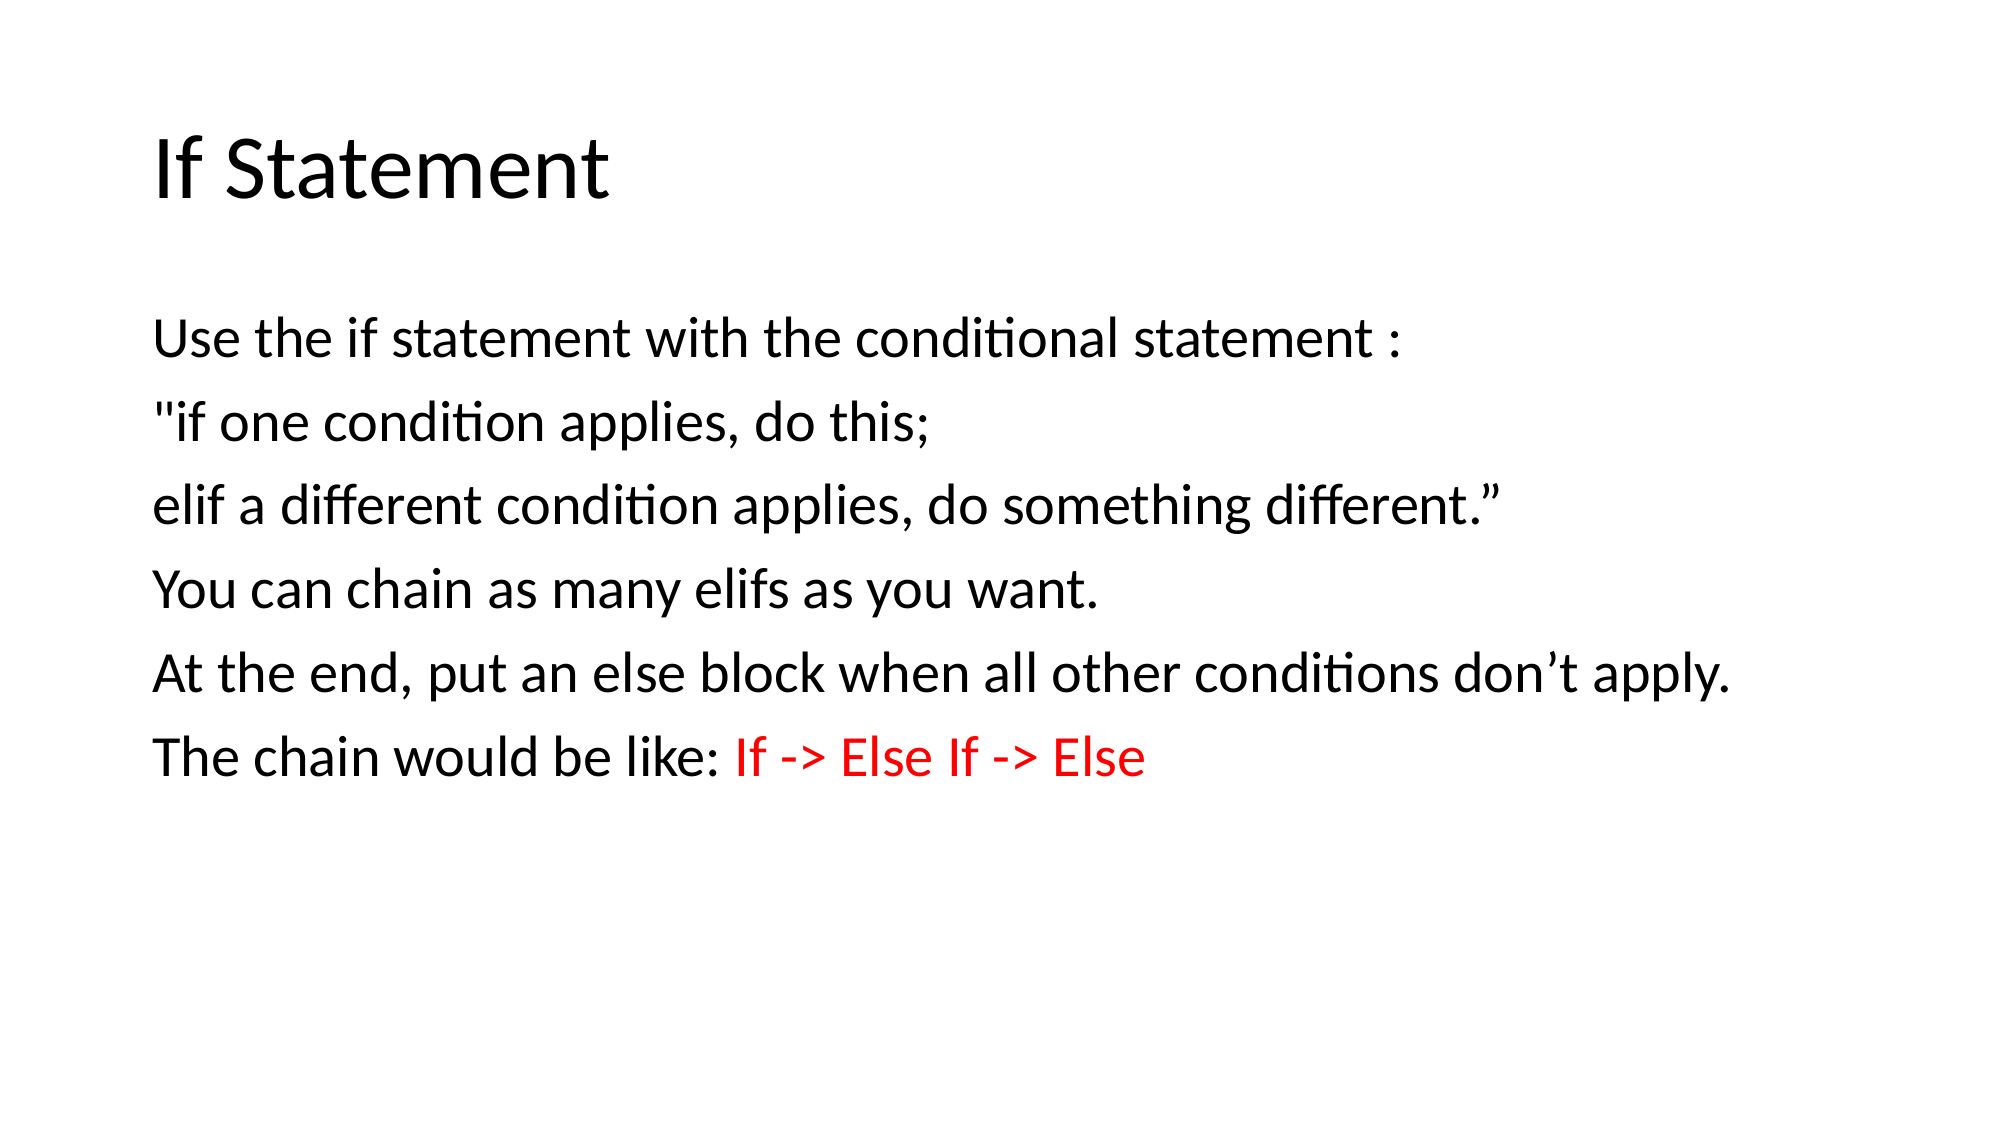

# If Statement
Use the if statement with the conditional statement :
"if one condition applies, do this;
elif a different condition applies, do something different.”
You can chain as many elifs as you want.
At the end, put an else block when all other conditions don’t apply.
The chain would be like: If -> Else If -> Else